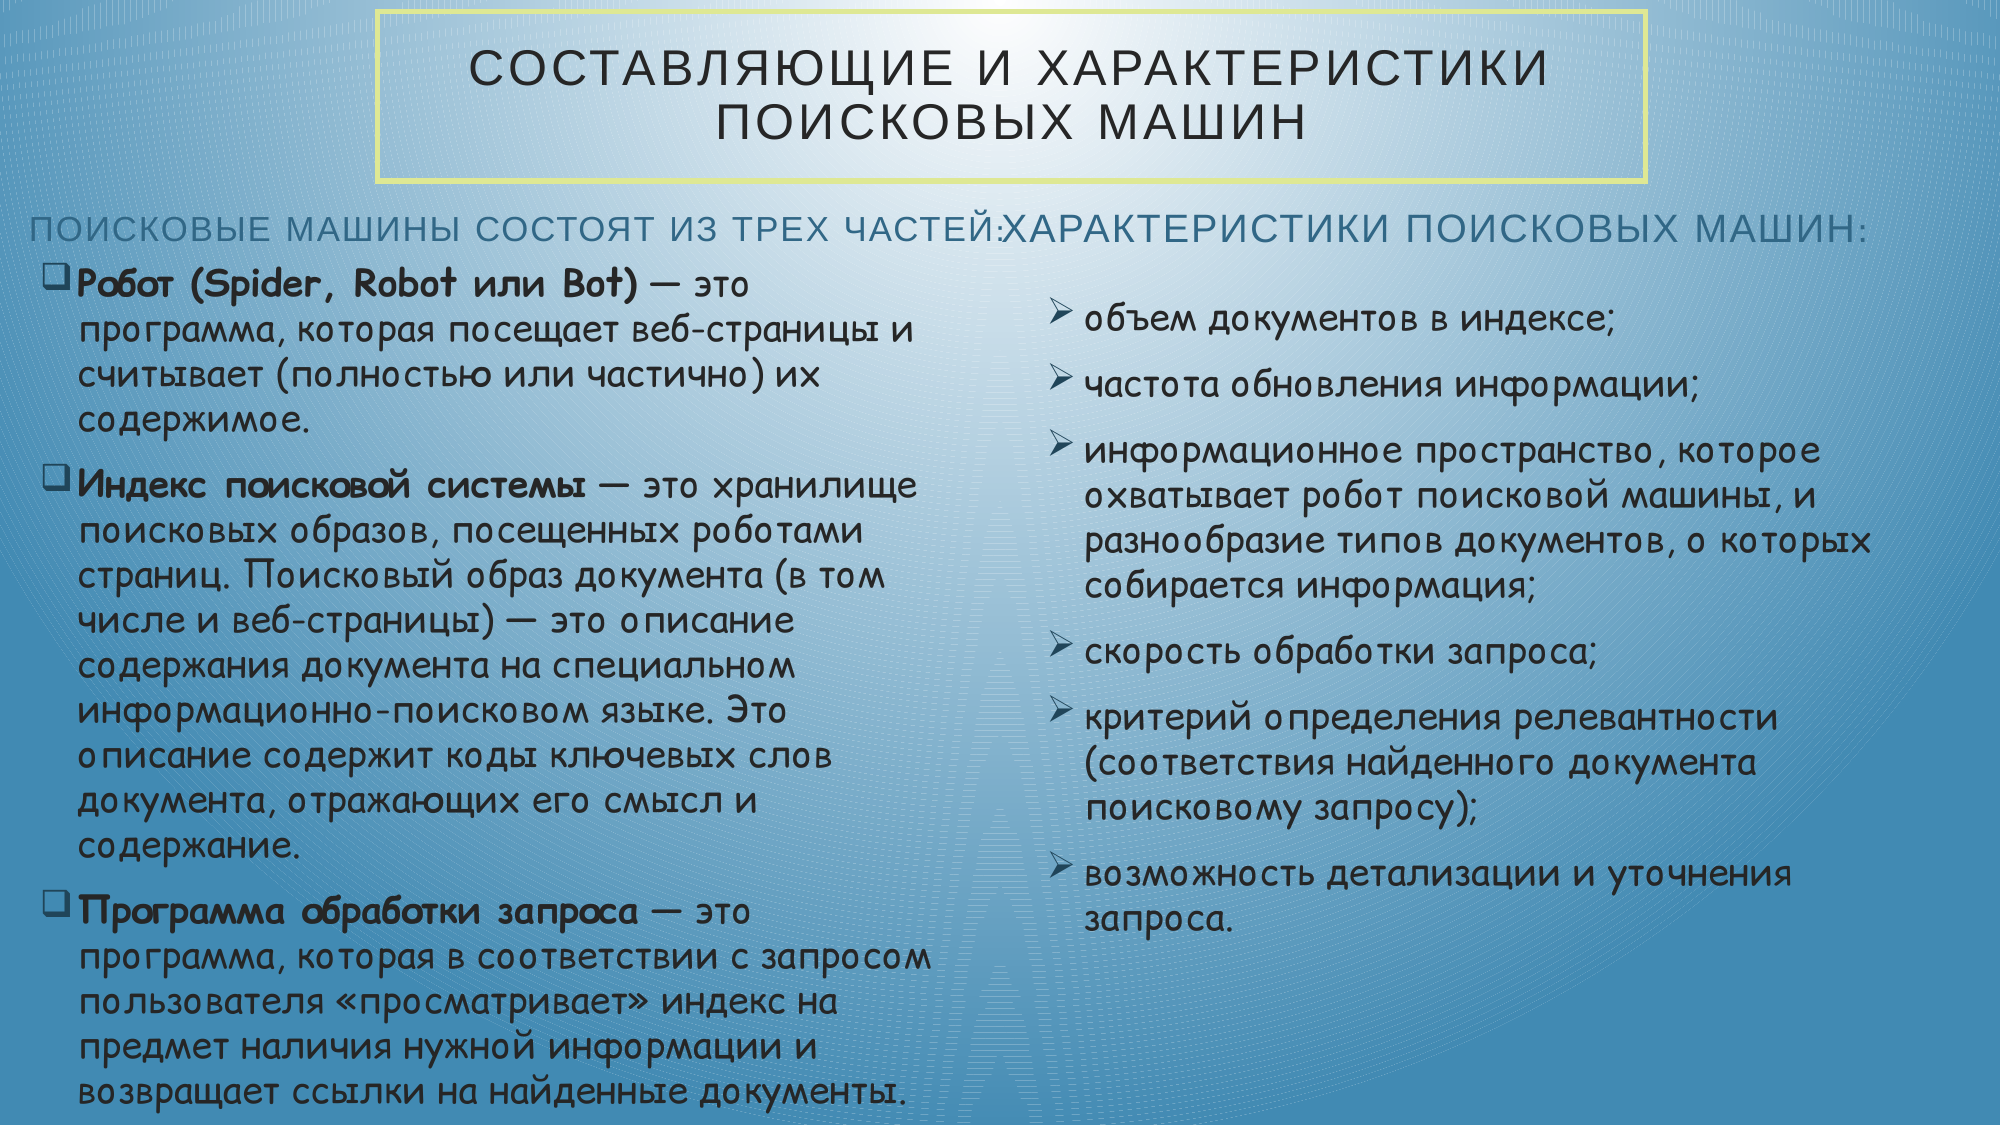

# Составляющие и характеристики поисковых машин
Поисковые машины состоят из трех частей:
Характеристики поисковых машин:
Робот (Spider, Robot или Bot) — это программа, которая посещает веб-страницы и считывает (полностью или частично) их содержимое.
Индекс поисковой системы — это хранилище поисковых образов, посещенных роботами страниц. Поисковый образ документа (в том числе и веб-страницы) — это описание содержания документа на специальном информационно-поисковом языке. Это описание содержит коды ключевых слов документа, отражающих его смысл и содержание.
Программа обработки запроса — это программа, которая в соответствии с запросом пользователя «просматривает» индекс на предмет наличия нужной информации и возвращает ссылки на найденные документы.
объем документов в индексе;
частота обновления информации;
информационное пространство, которое охватывает робот поисковой машины, и разнообразие типов документов, о которых собирается информация;
скорость обработки запроса;
критерий определения релевантности (соответствия найденного документа поисковому запросу);
возможность детализации и уточнения запроса.